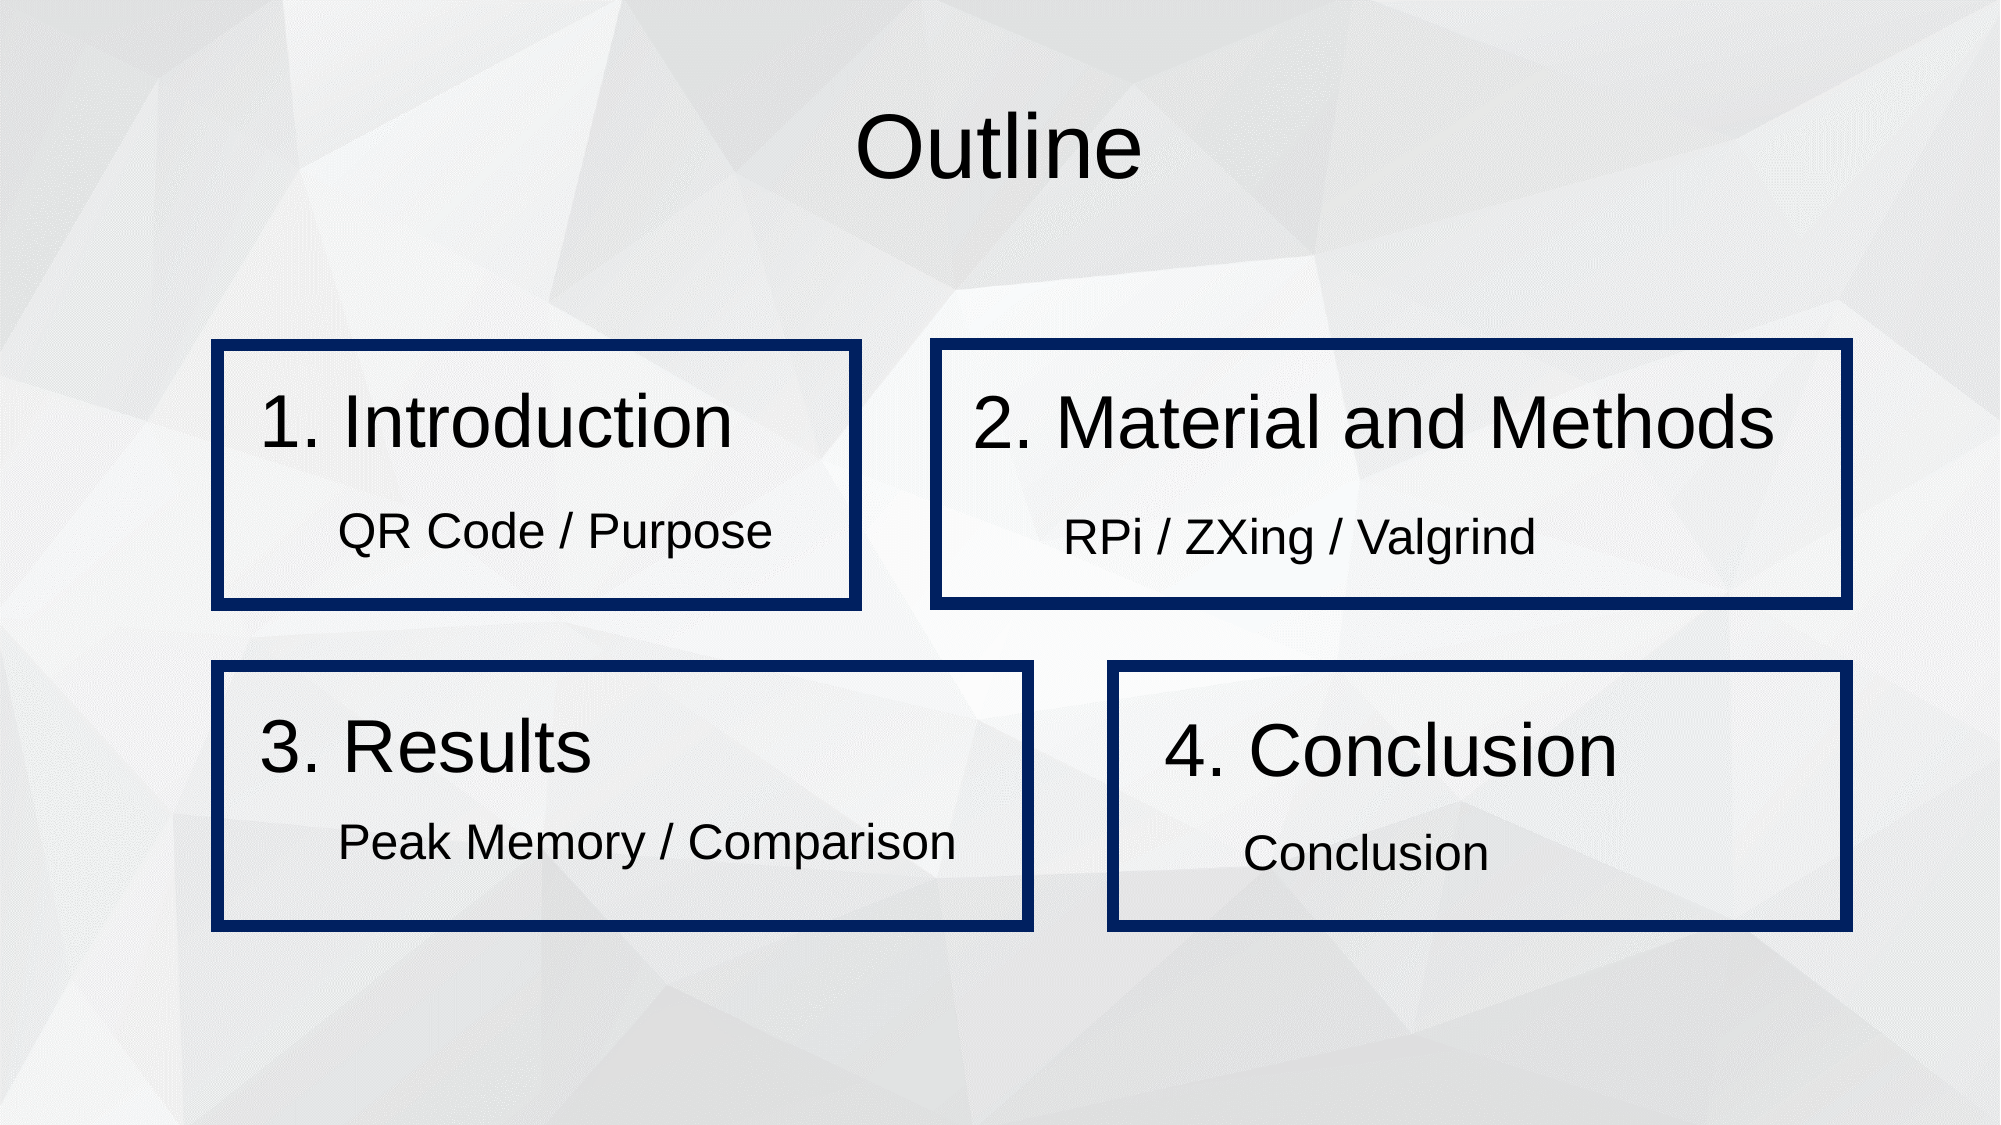

Outline
# 1. Introduction
2. Material and Methods

QR Code / Purpose
RPi / ZXing / Valgrind
3. Results
4. Conclusion

Peak Memory / Comparison
Conclusion